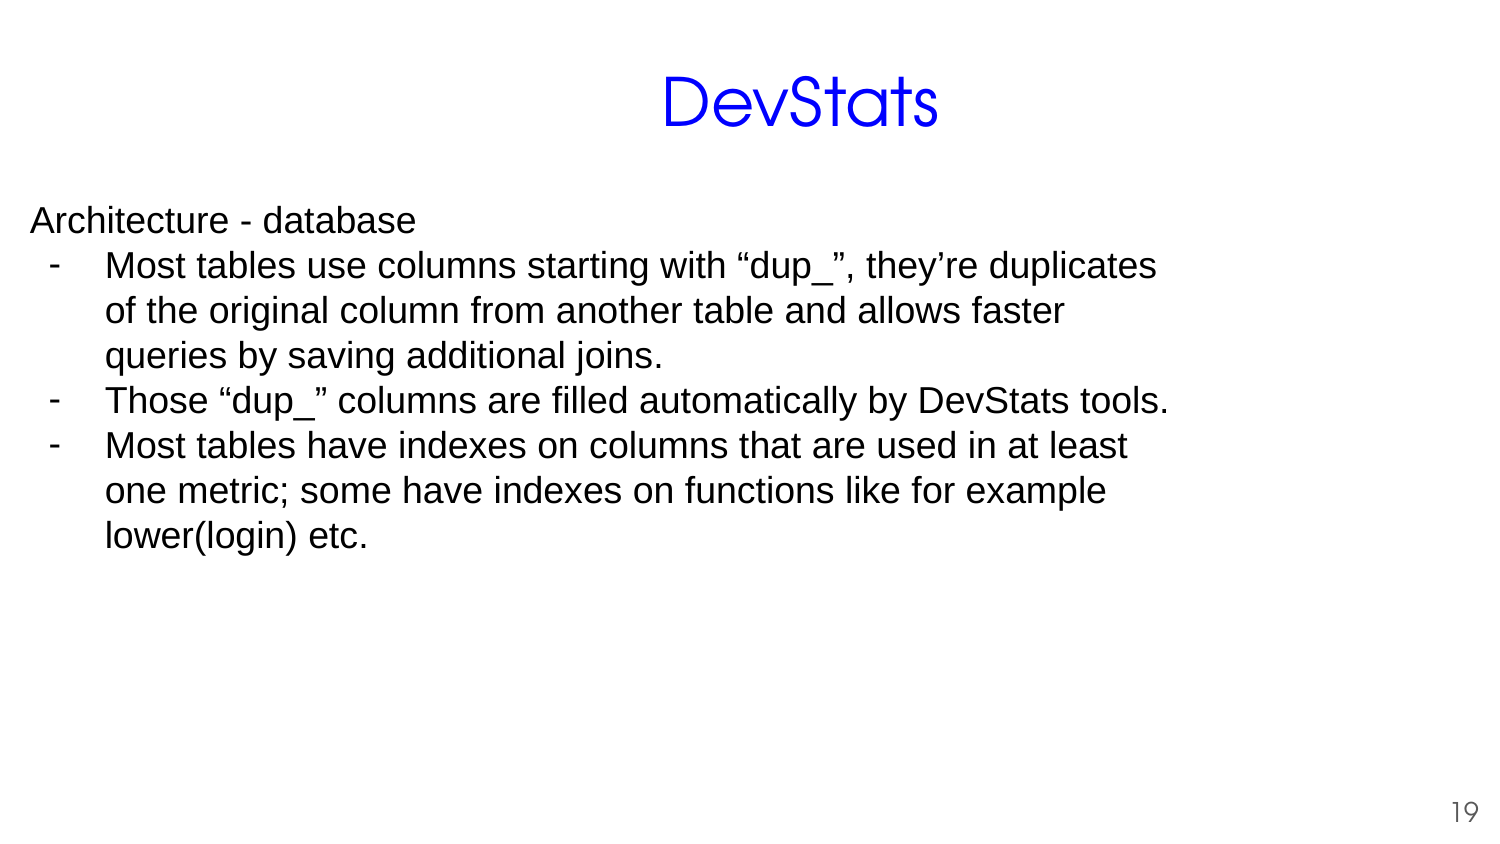

DevStats
Architecture - database
Most tables use columns starting with “dup_”, they’re duplicates of the original column from another table and allows faster queries by saving additional joins.
Those “dup_” columns are filled automatically by DevStats tools.
Most tables have indexes on columns that are used in at least one metric; some have indexes on functions like for example lower(login) etc.
19